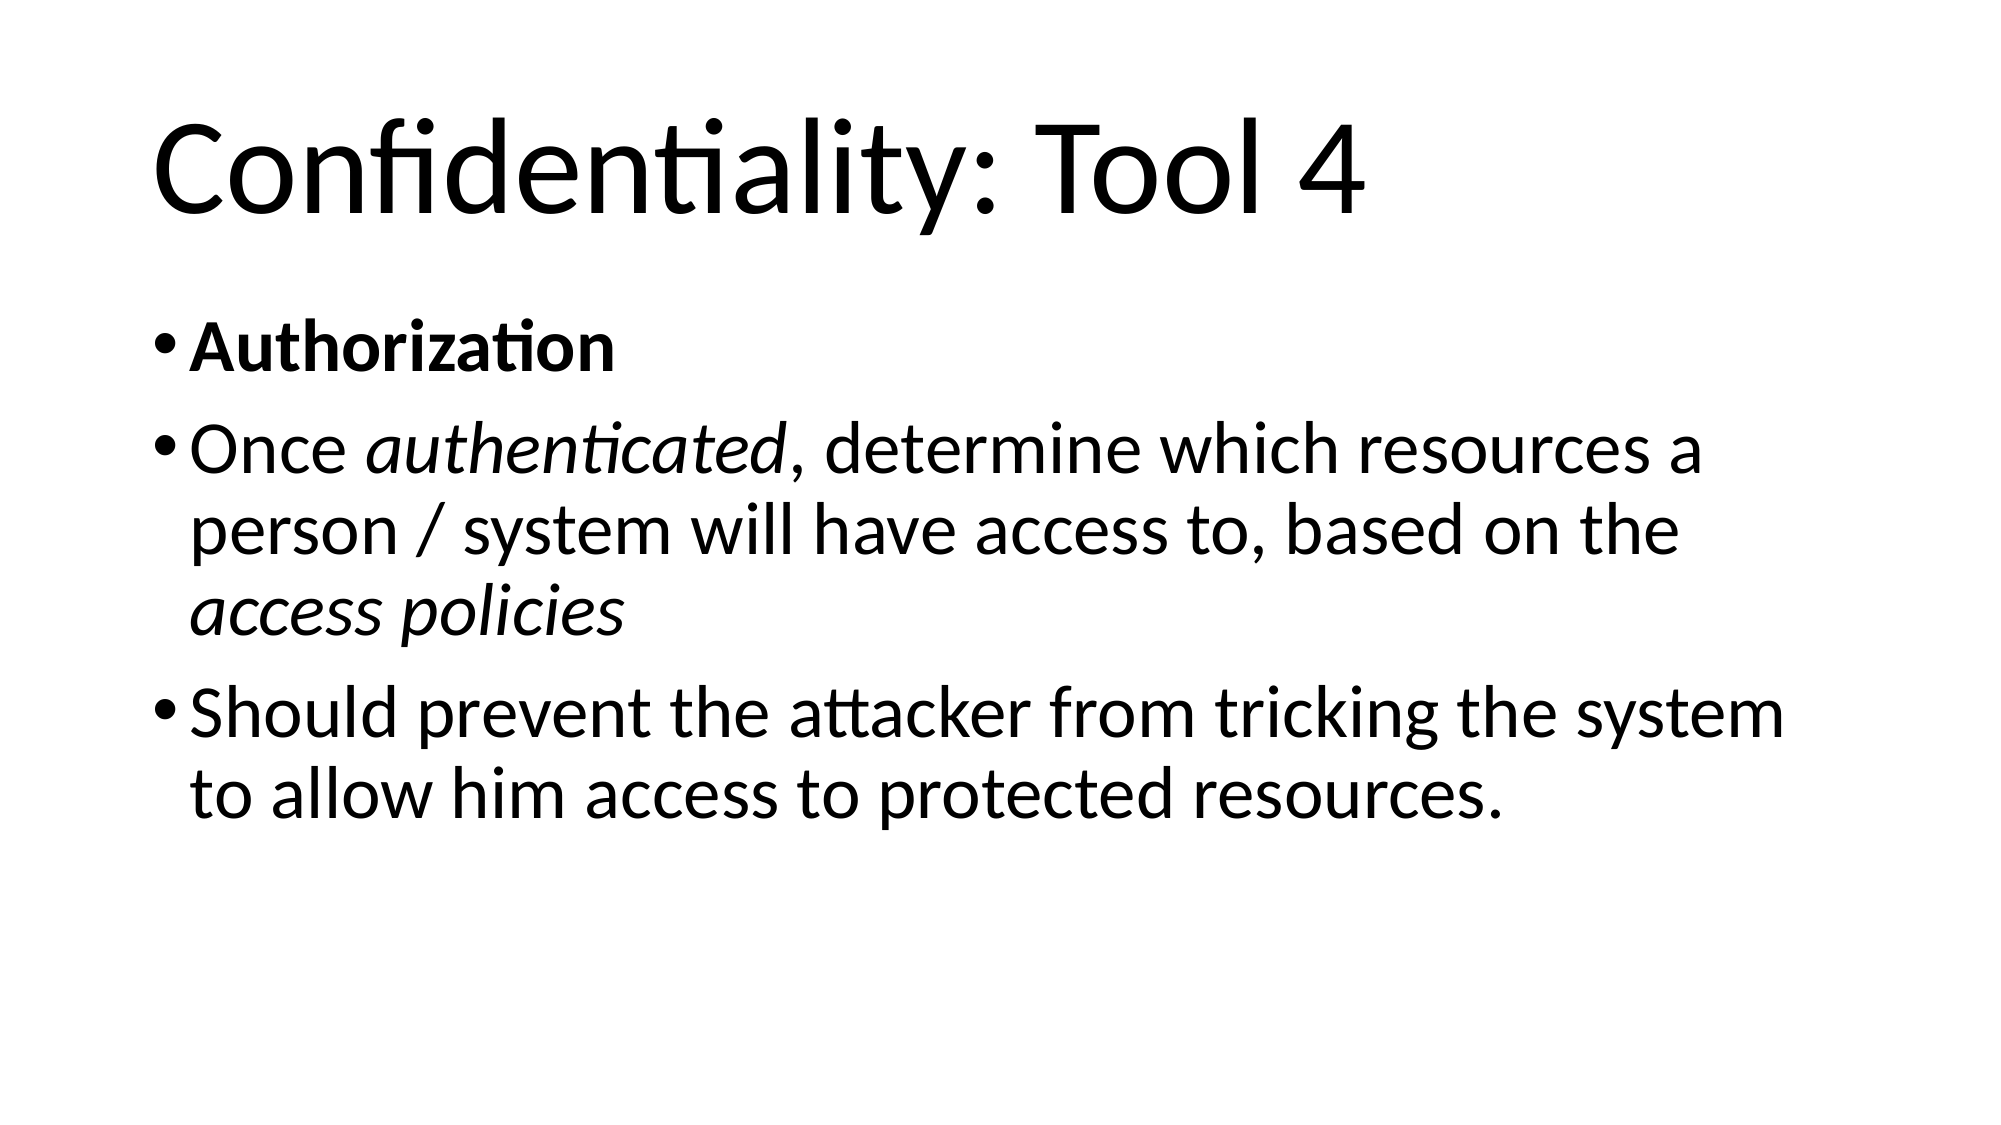

# Confidentiality: Tool 4
Authorization
Once authenticated, determine which resources a person / system will have access to, based on the access policies
Should prevent the attacker from tricking the system to allow him access to protected resources.